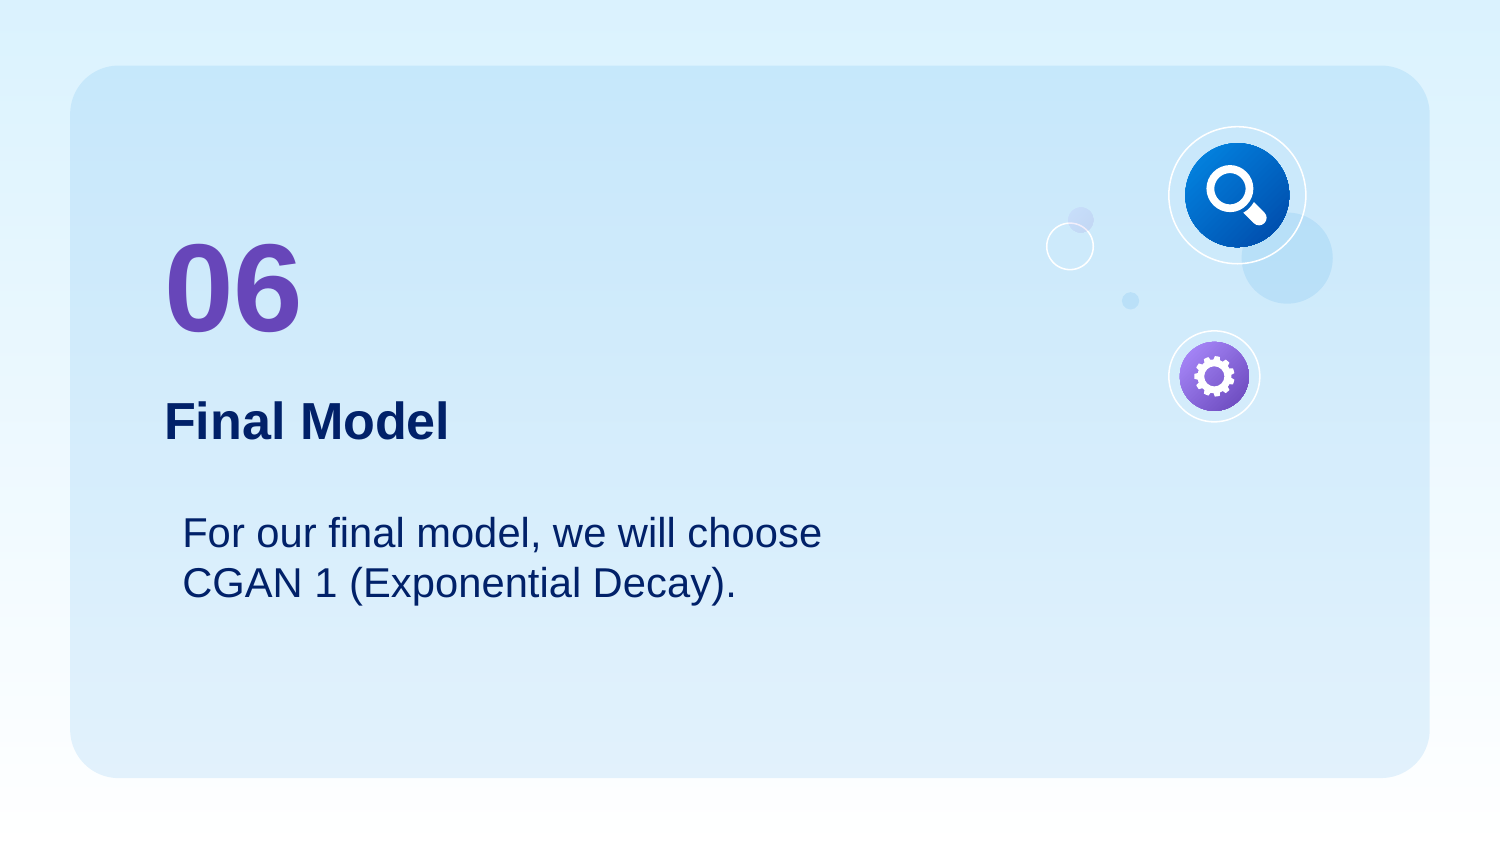

06

# Final Model
For our final model, we will choose
CGAN 1 (Exponential Decay).